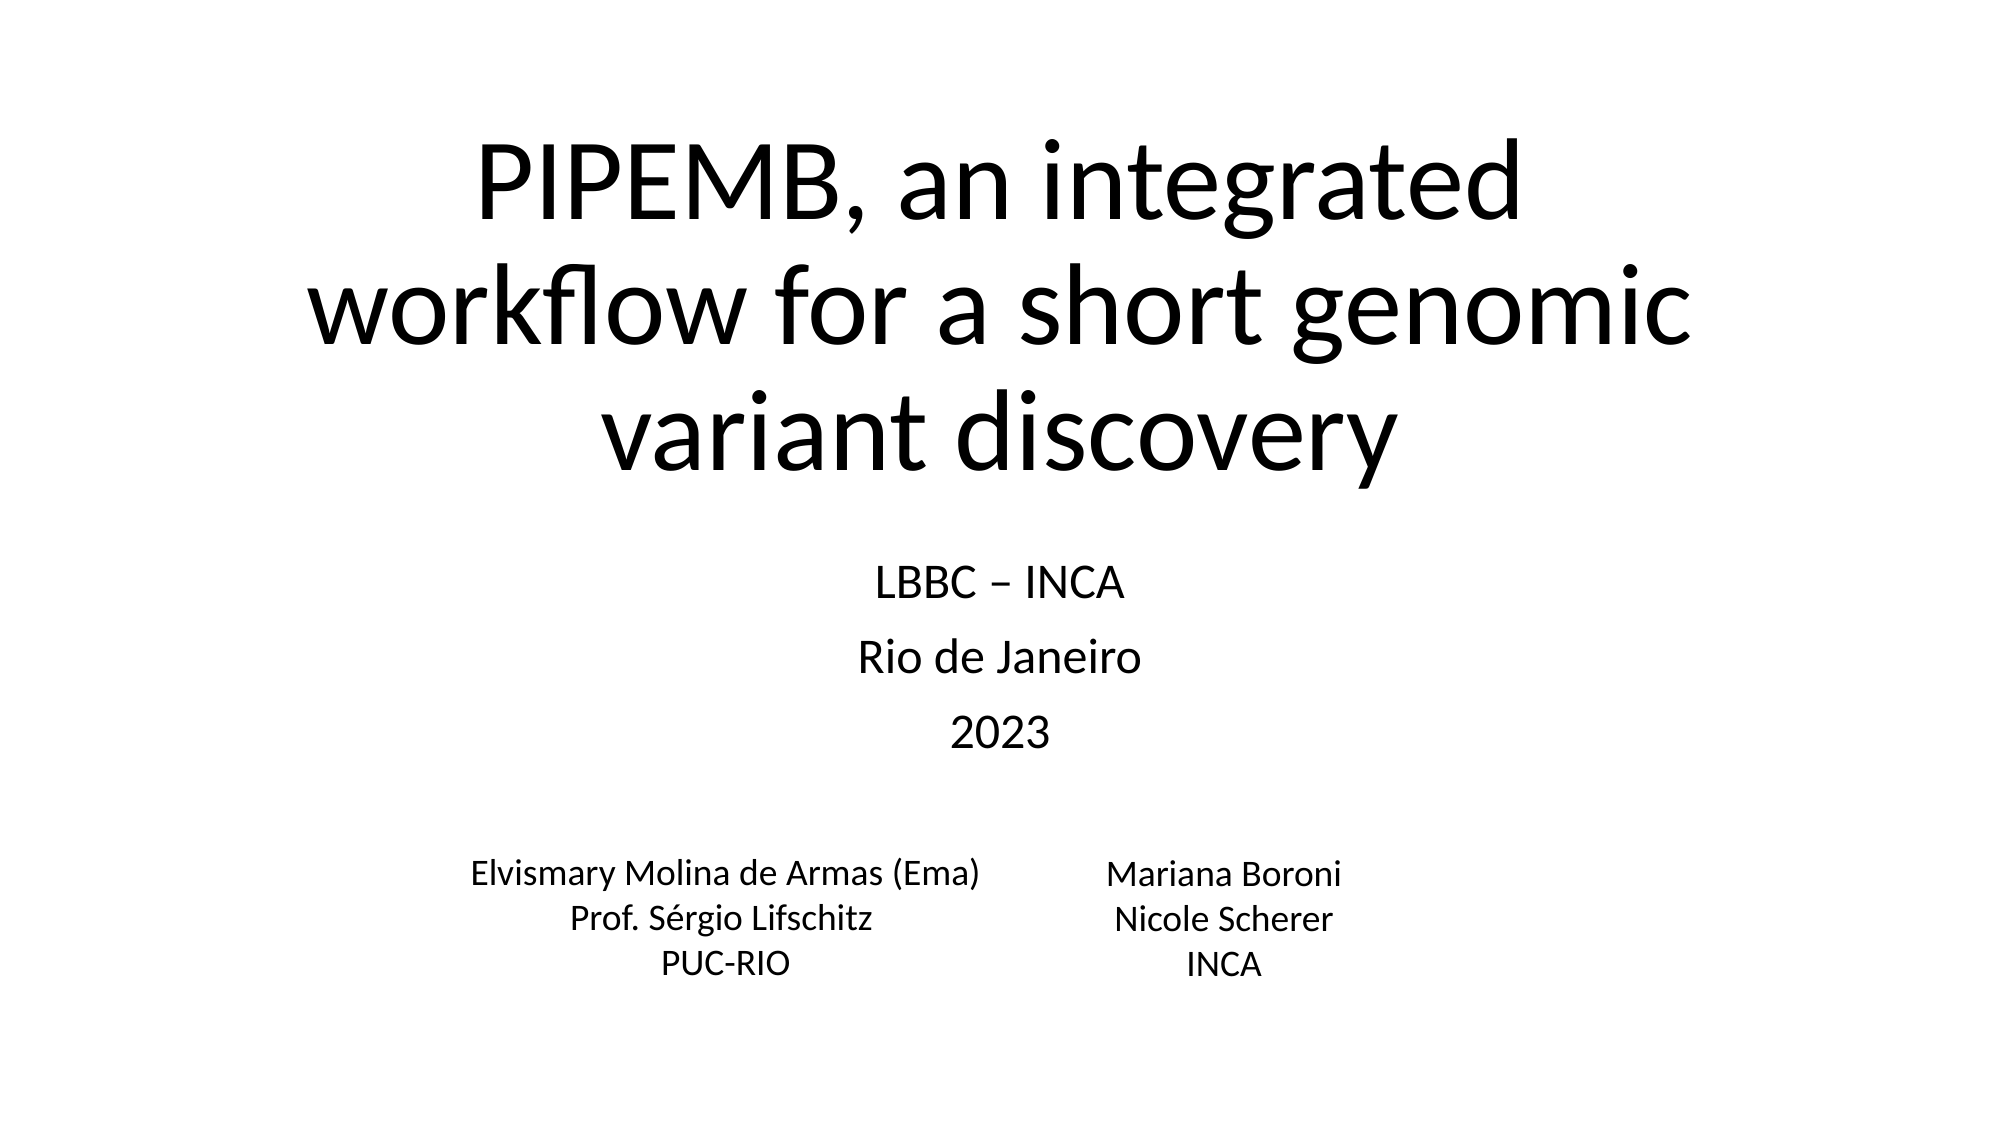

# PIPEMB, an integrated workflow for a short genomic variant discovery
LBBC – INCA
Rio de Janeiro
2023

Elvismary Molina de Armas (Ema) Prof. Sérgio Lifschitz
PUC-RIO
Mariana Boroni
Nicole Scherer
INCA